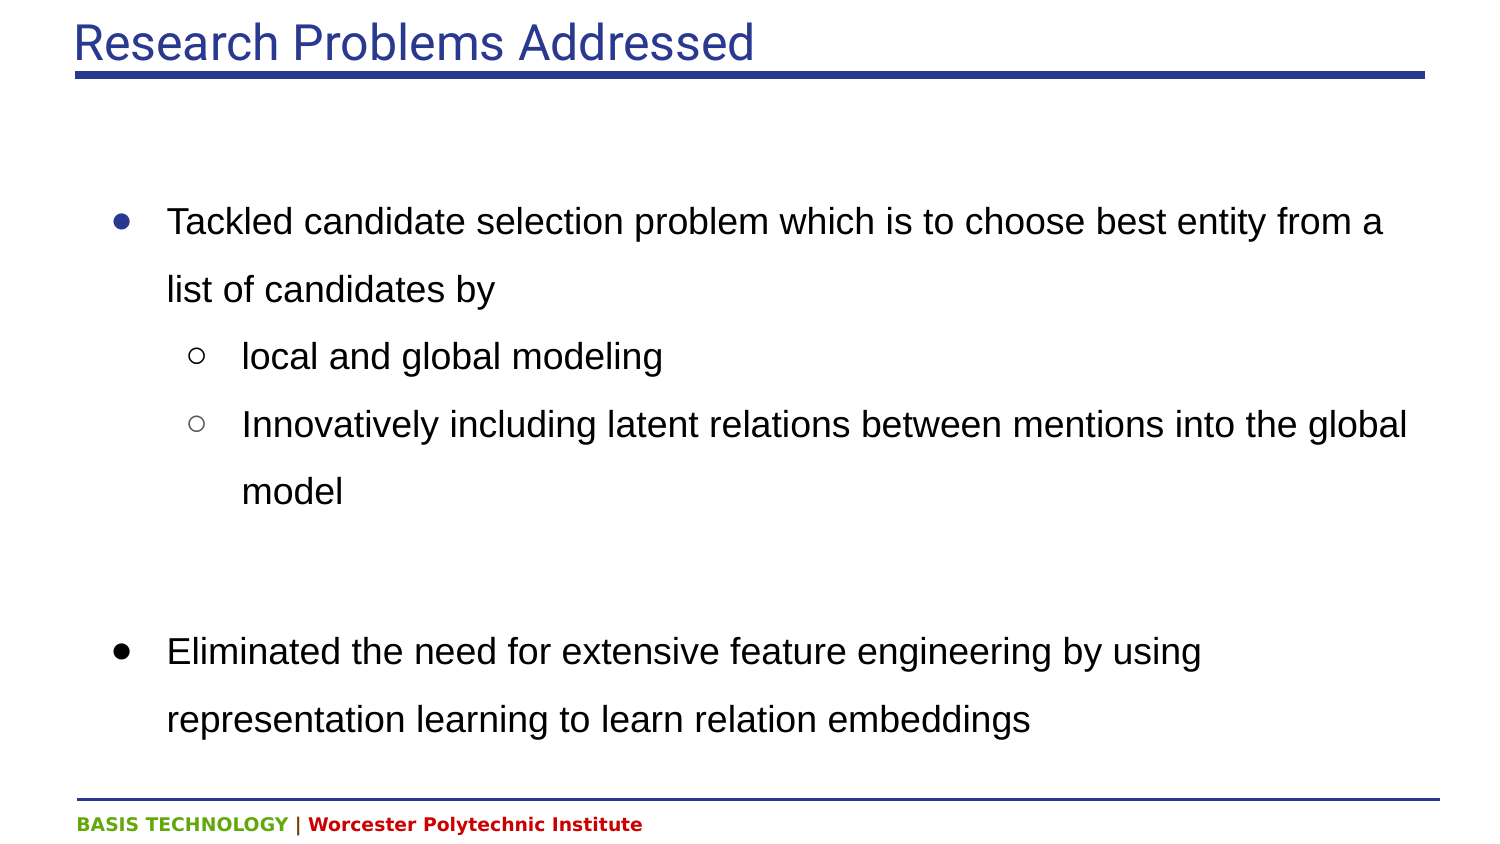

# Research Problems Addressed

Tackled candidate selection problem which is to choose best entity from a list of candidates by
local and global modeling
Innovatively including latent relations between mentions into the global model

Eliminated the need for extensive feature engineering by using representation learning to learn relation embeddings

BASIS TECHNOLOGY | Worcester Polytechnic Institute